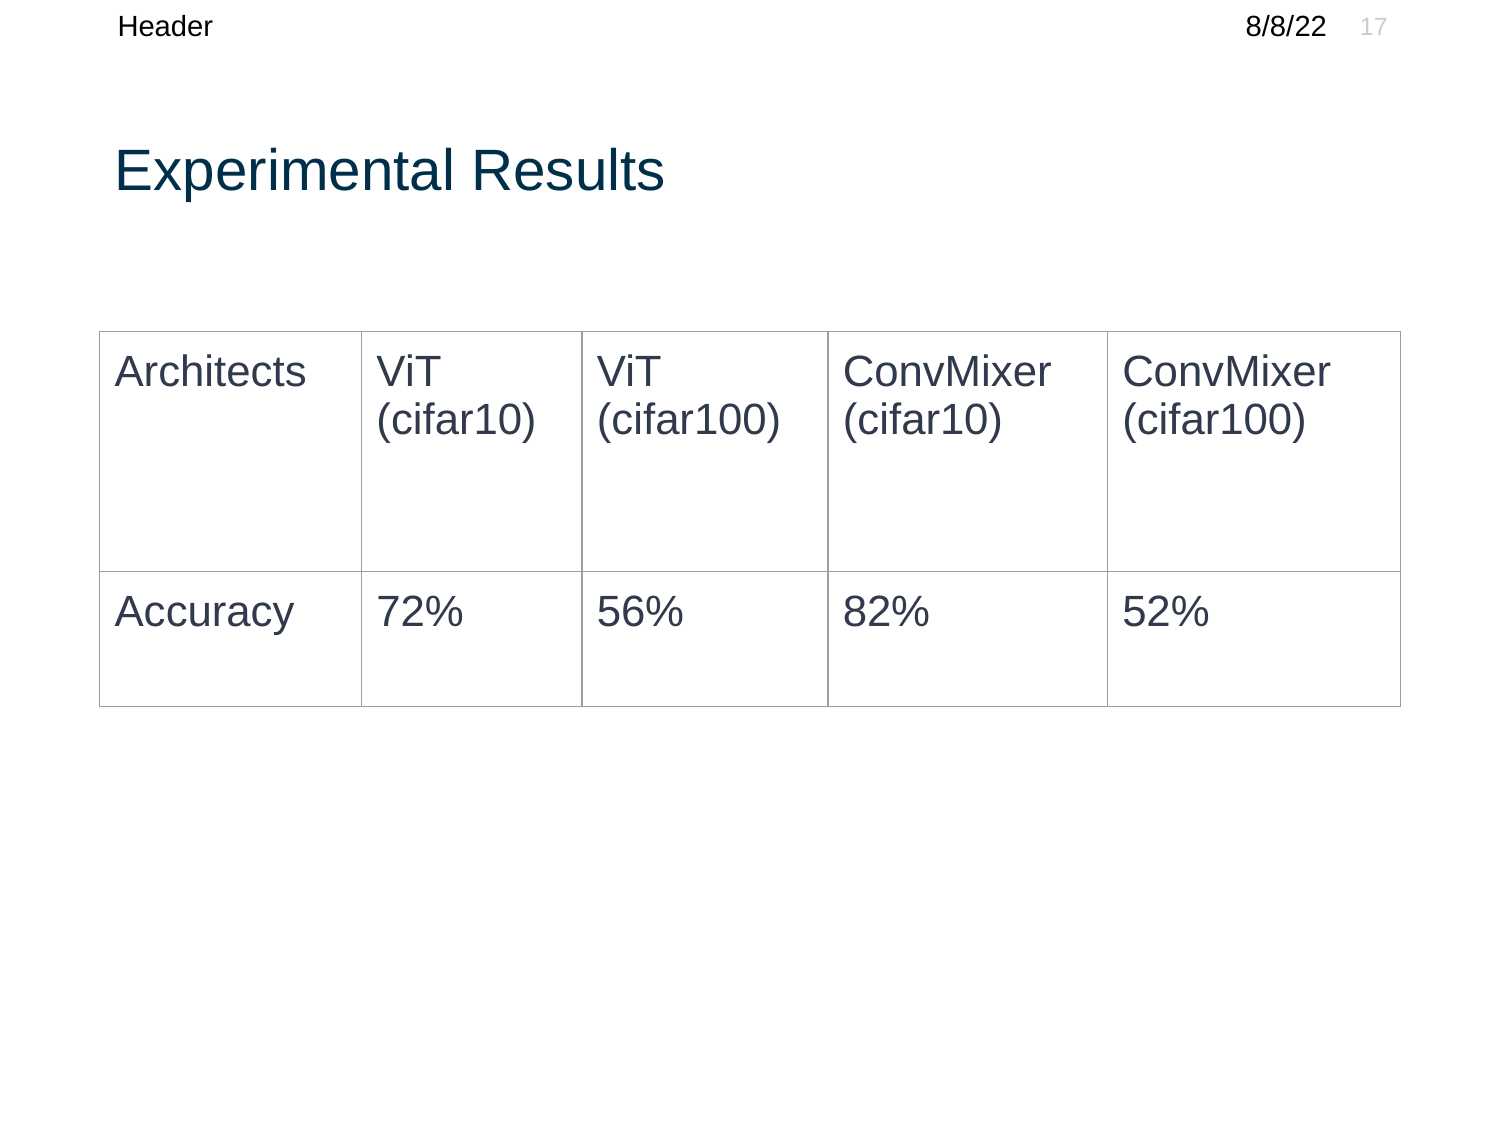

Header
8/8/22
17
# Experimental Results

| Architects | ViT (cifar10) | ViT (cifar100) | ConvMixer (cifar10) | ConvMixer (cifar100) |
| --- | --- | --- | --- | --- |
| Accuracy | 72% | 56% | 82% | 52% |